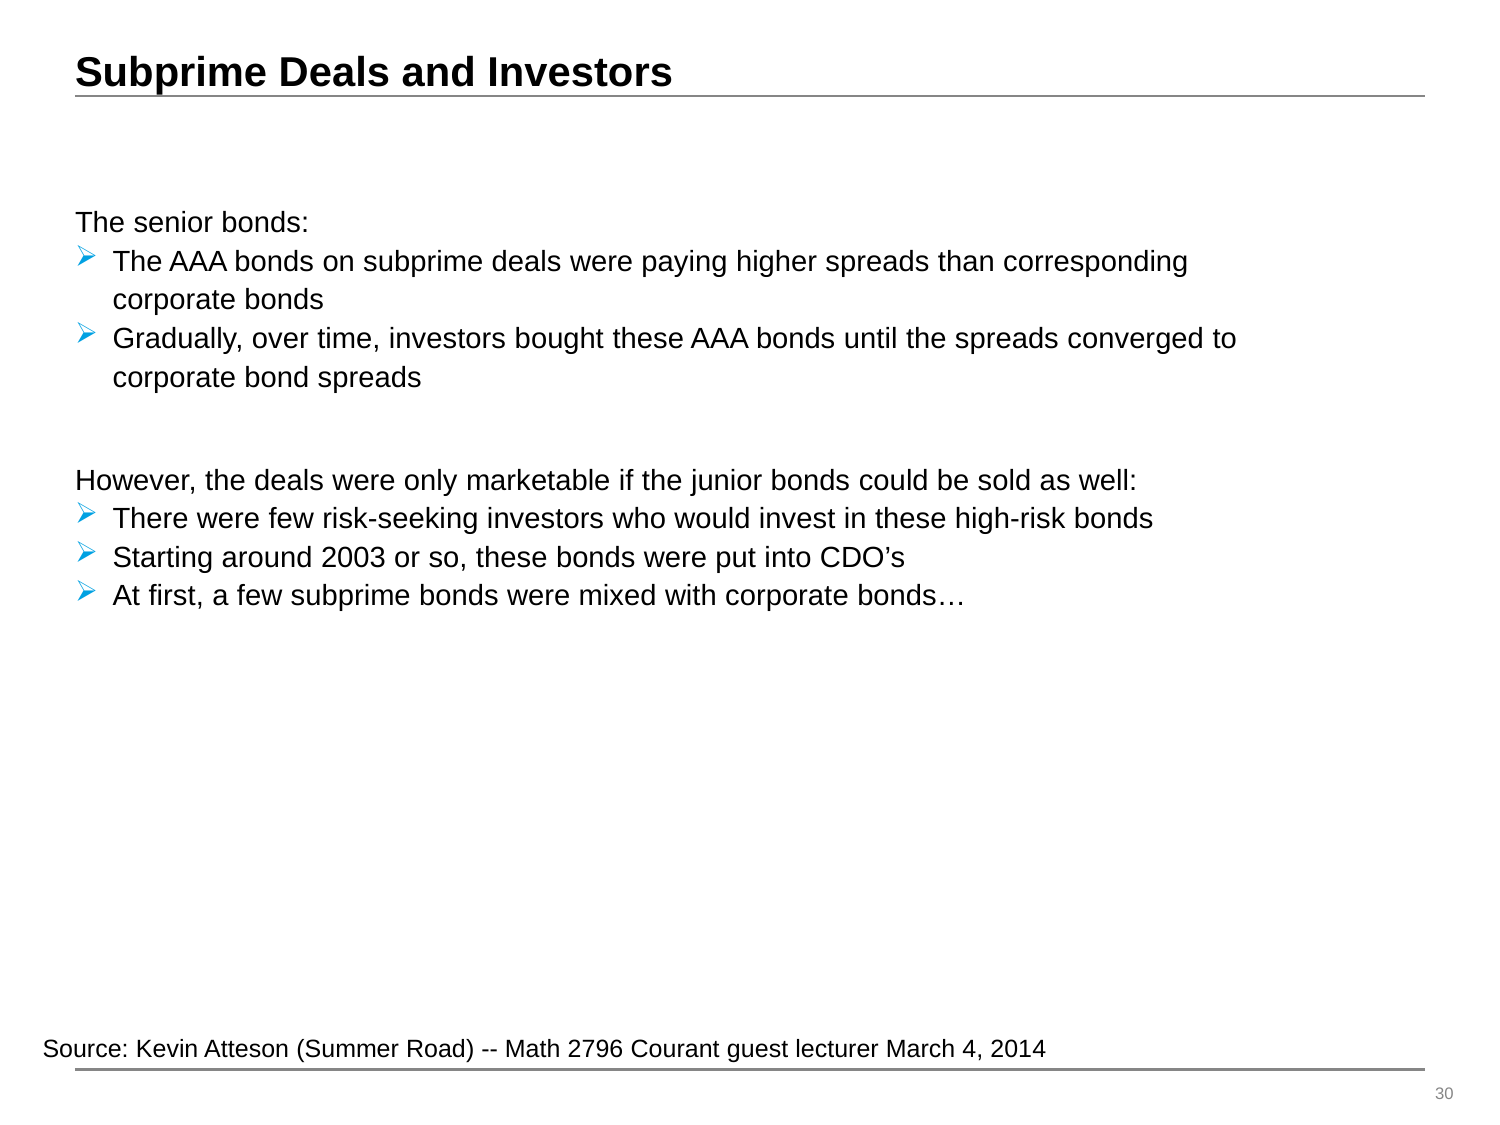

# Subprime Deals and Investors
The senior bonds:
The AAA bonds on subprime deals were paying higher spreads than corresponding corporate bonds
Gradually, over time, investors bought these AAA bonds until the spreads converged to corporate bond spreads

However, the deals were only marketable if the junior bonds could be sold as well:
There were few risk-seeking investors who would invest in these high-risk bonds
Starting around 2003 or so, these bonds were put into CDO’s
At first, a few subprime bonds were mixed with corporate bonds…
Source: Kevin Atteson (Summer Road) -- Math 2796 Courant guest lecturer March 4, 2014